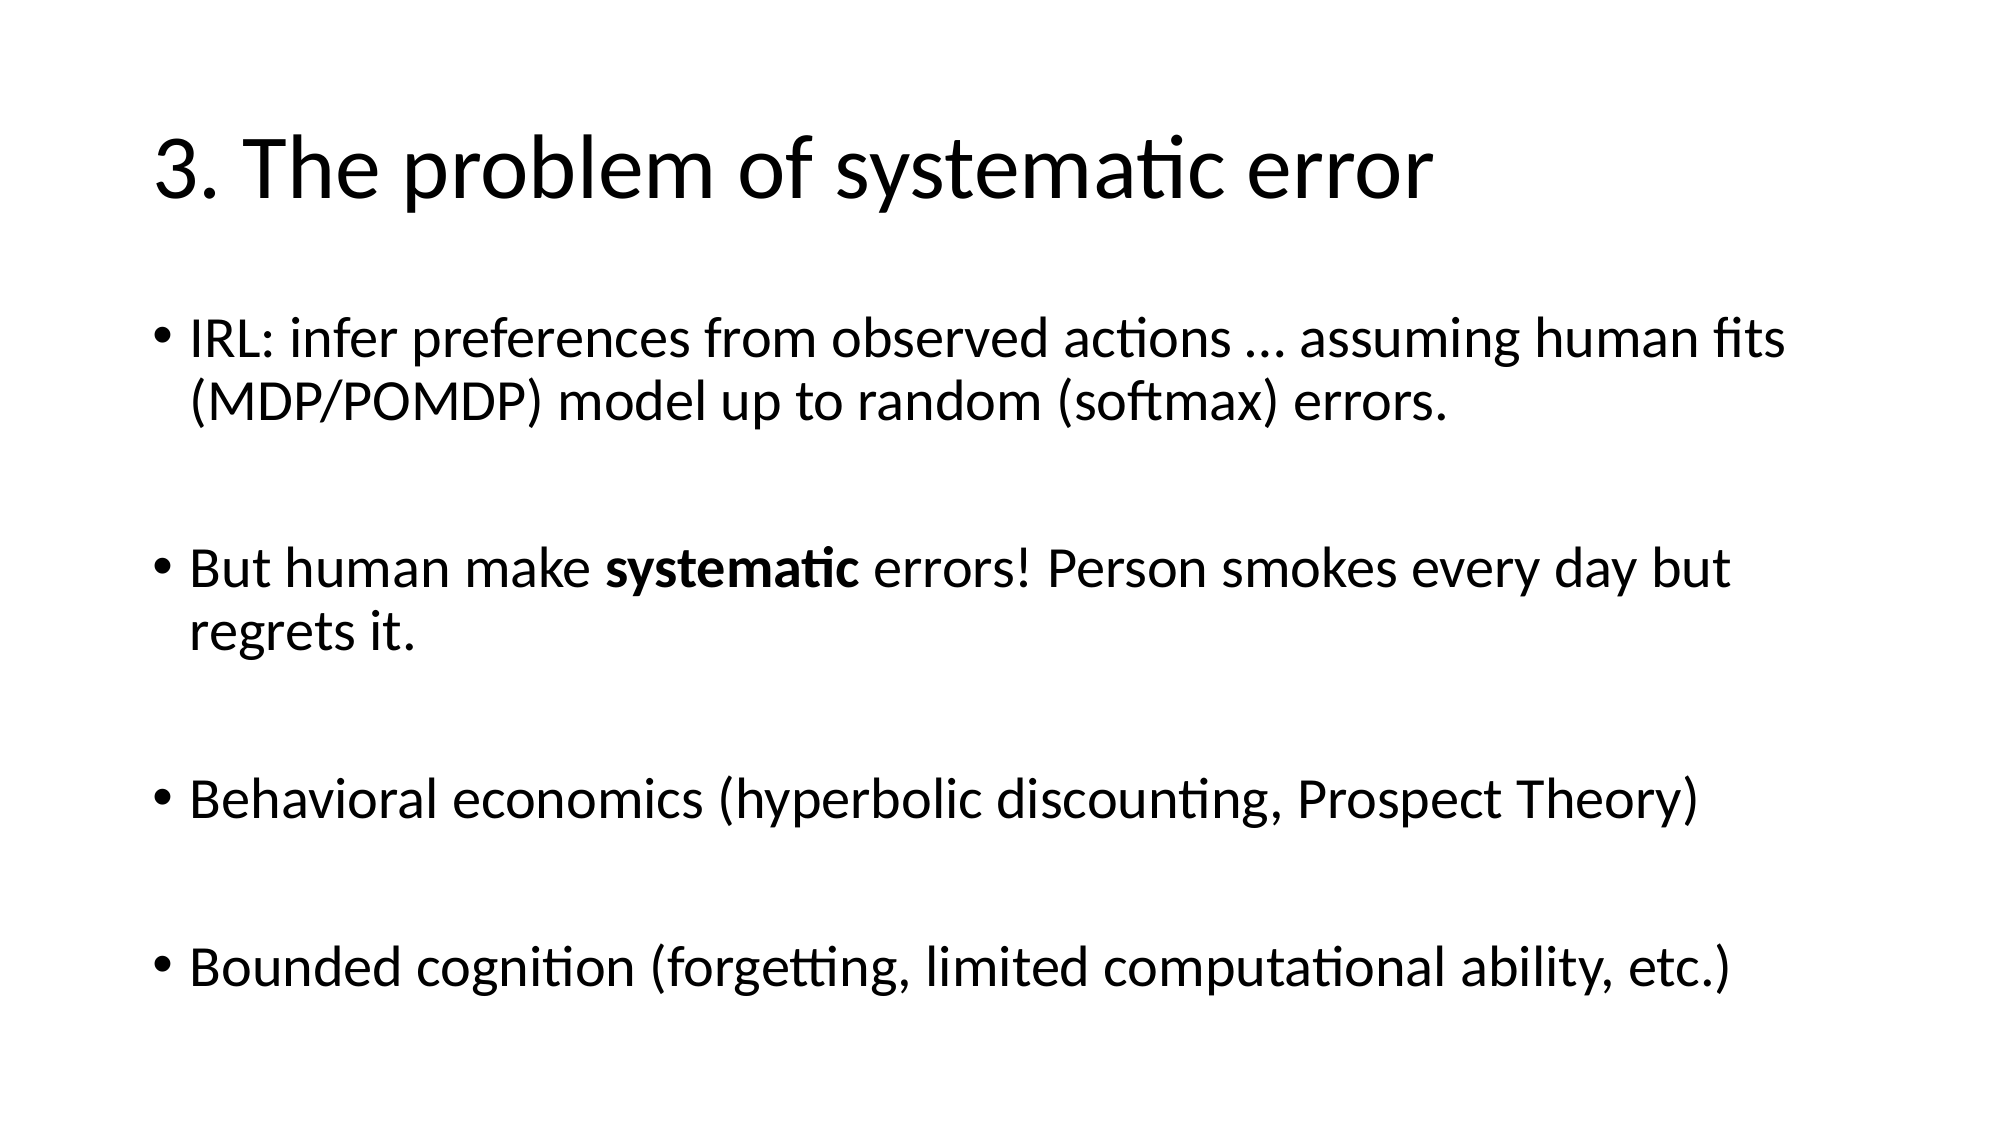

# 3. The problem of systematic error
IRL: infer preferences from observed actions … assuming human fits (MDP/POMDP) model up to random (softmax) errors.

But human make systematic errors! Person smokes every day but regrets it.

Behavioral economics (hyperbolic discounting, Prospect Theory)

Bounded cognition (forgetting, limited computational ability, etc.)